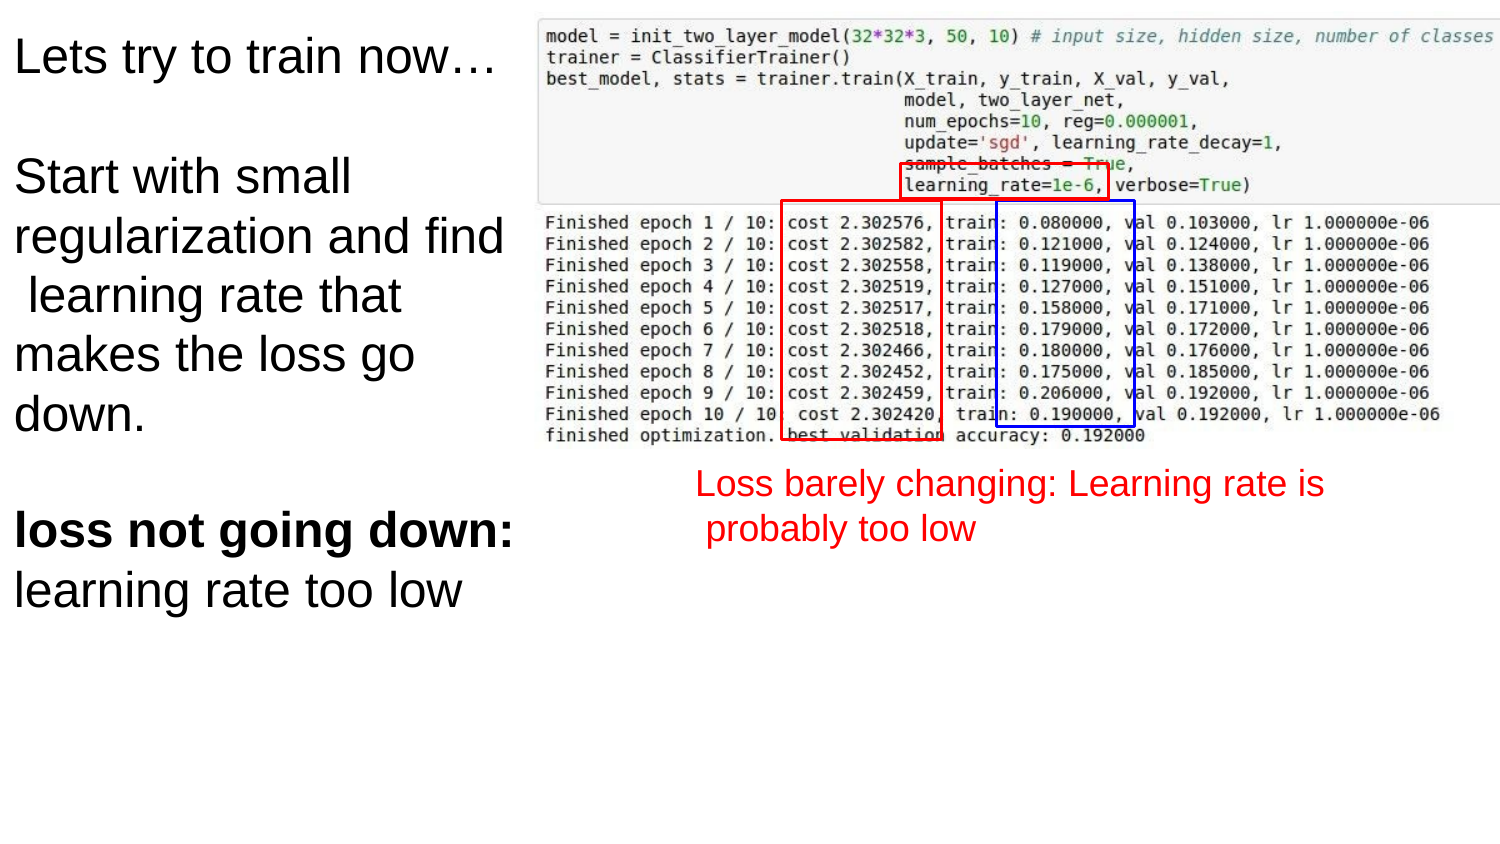

# Lets try to train now…
Start with small  regularization and find  learning rate that  makes the loss go  down.

Loss barely changing: Learning rate is  probably too low
loss not going down:
learning rate too low
Lecture 6 - 73
3/24/2021
Fei-Fei Li & Justin Johnson & Serena Yeung	Lecture 6 -	April 19, 2018